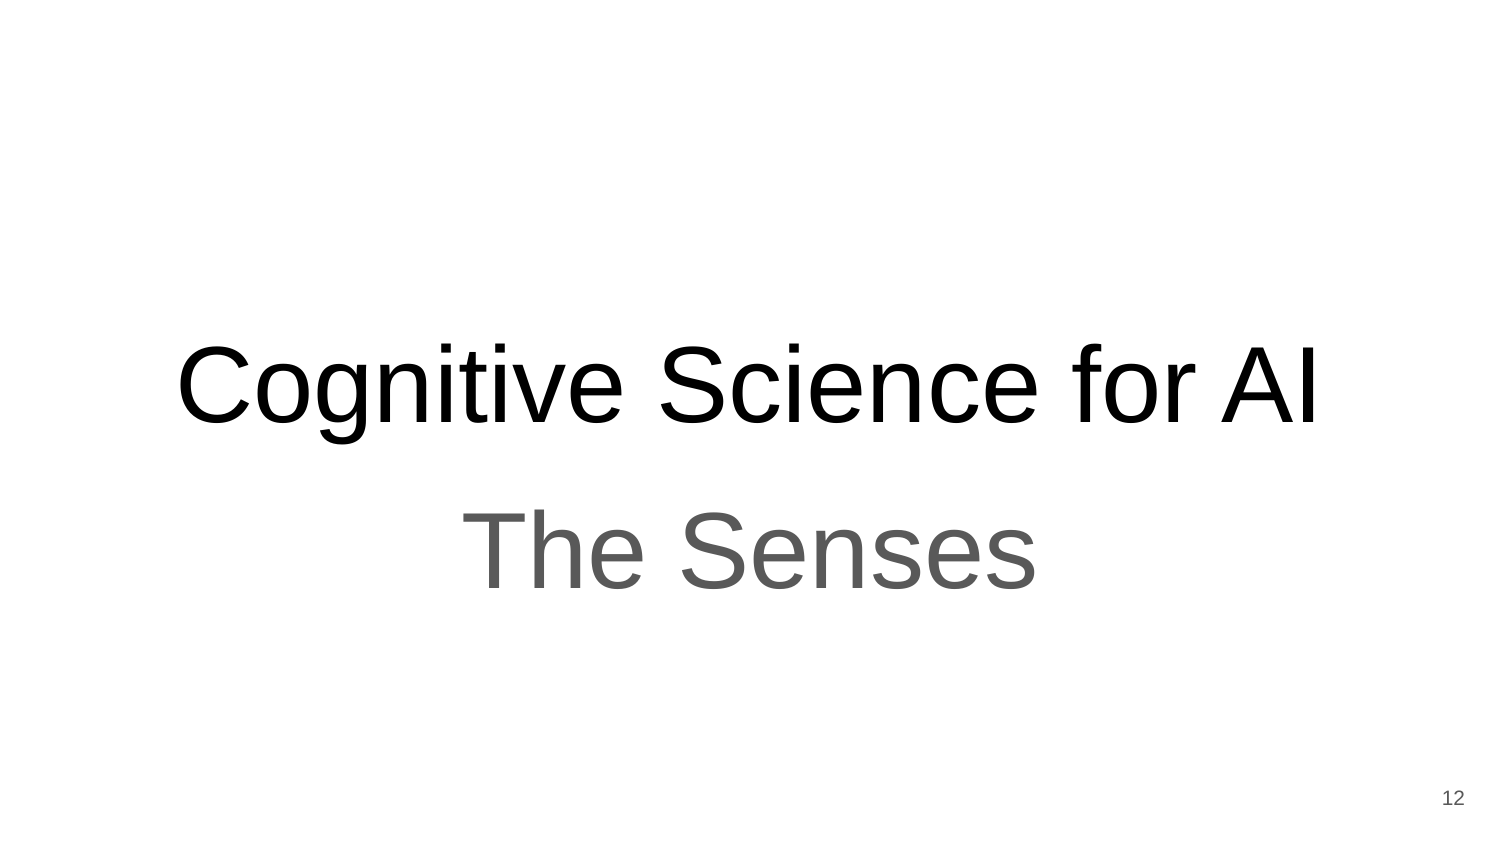

# Cognitive Science for AI
The Senses
12